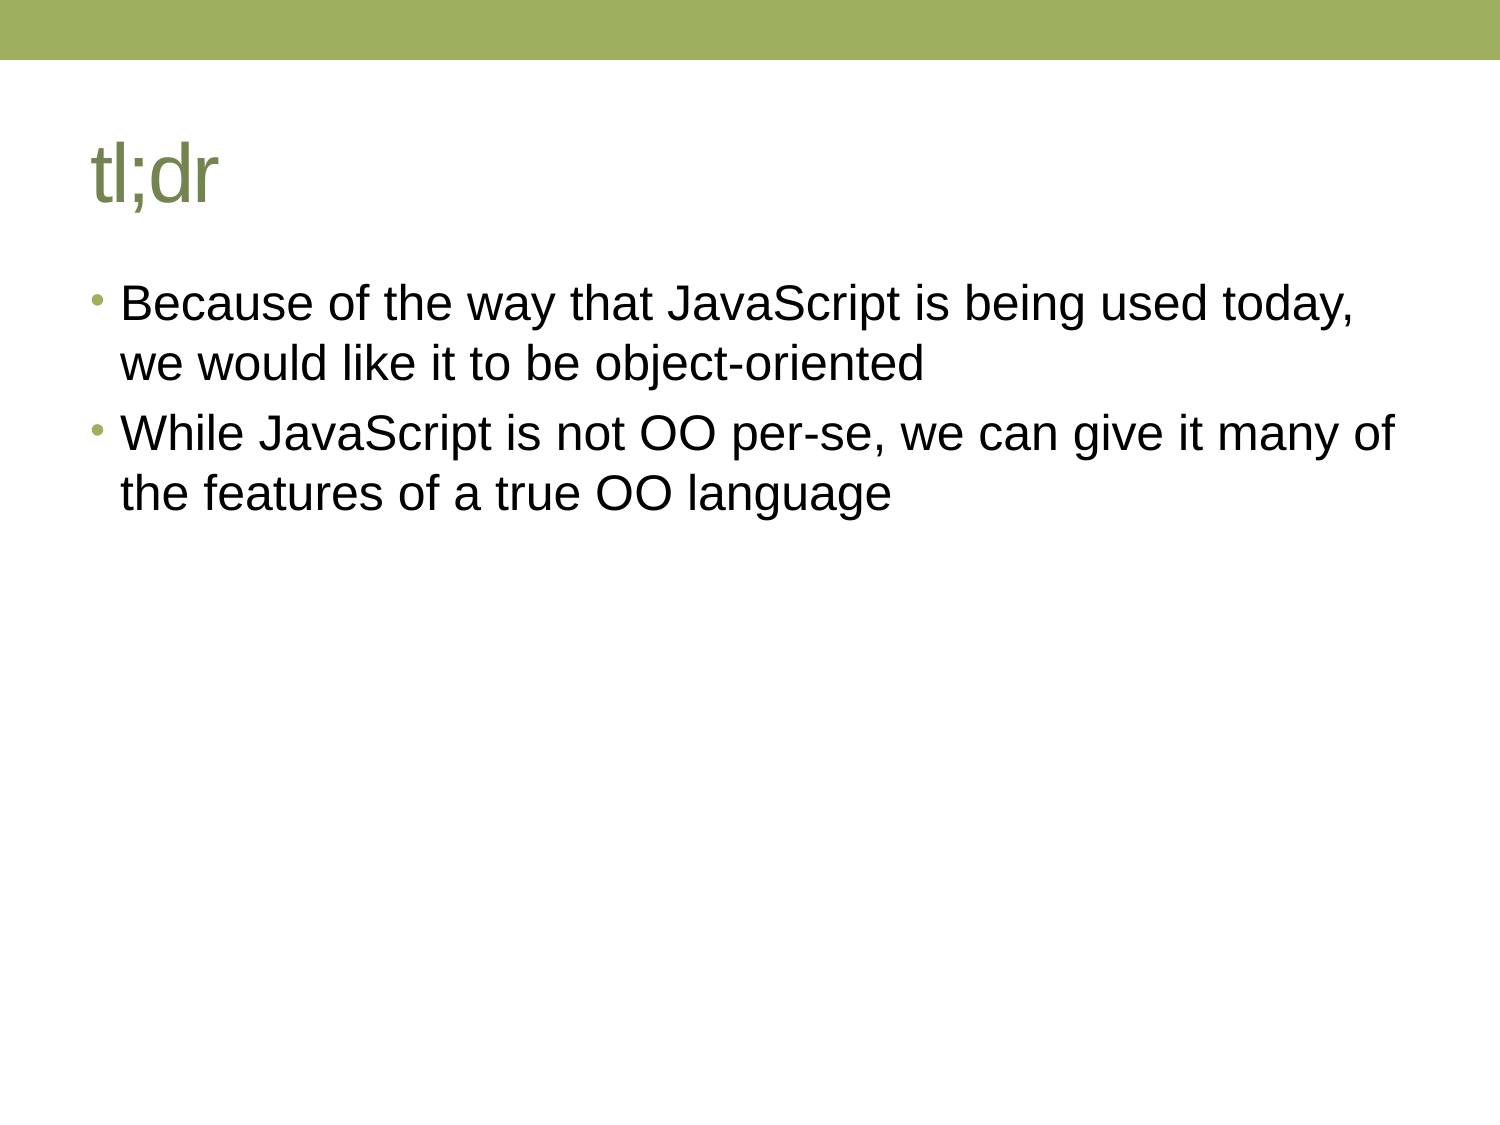

# tl;dr
Because of the way that JavaScript is being used today, we would like it to be object-oriented
While JavaScript is not OO per-se, we can give it many of the features of a true OO language